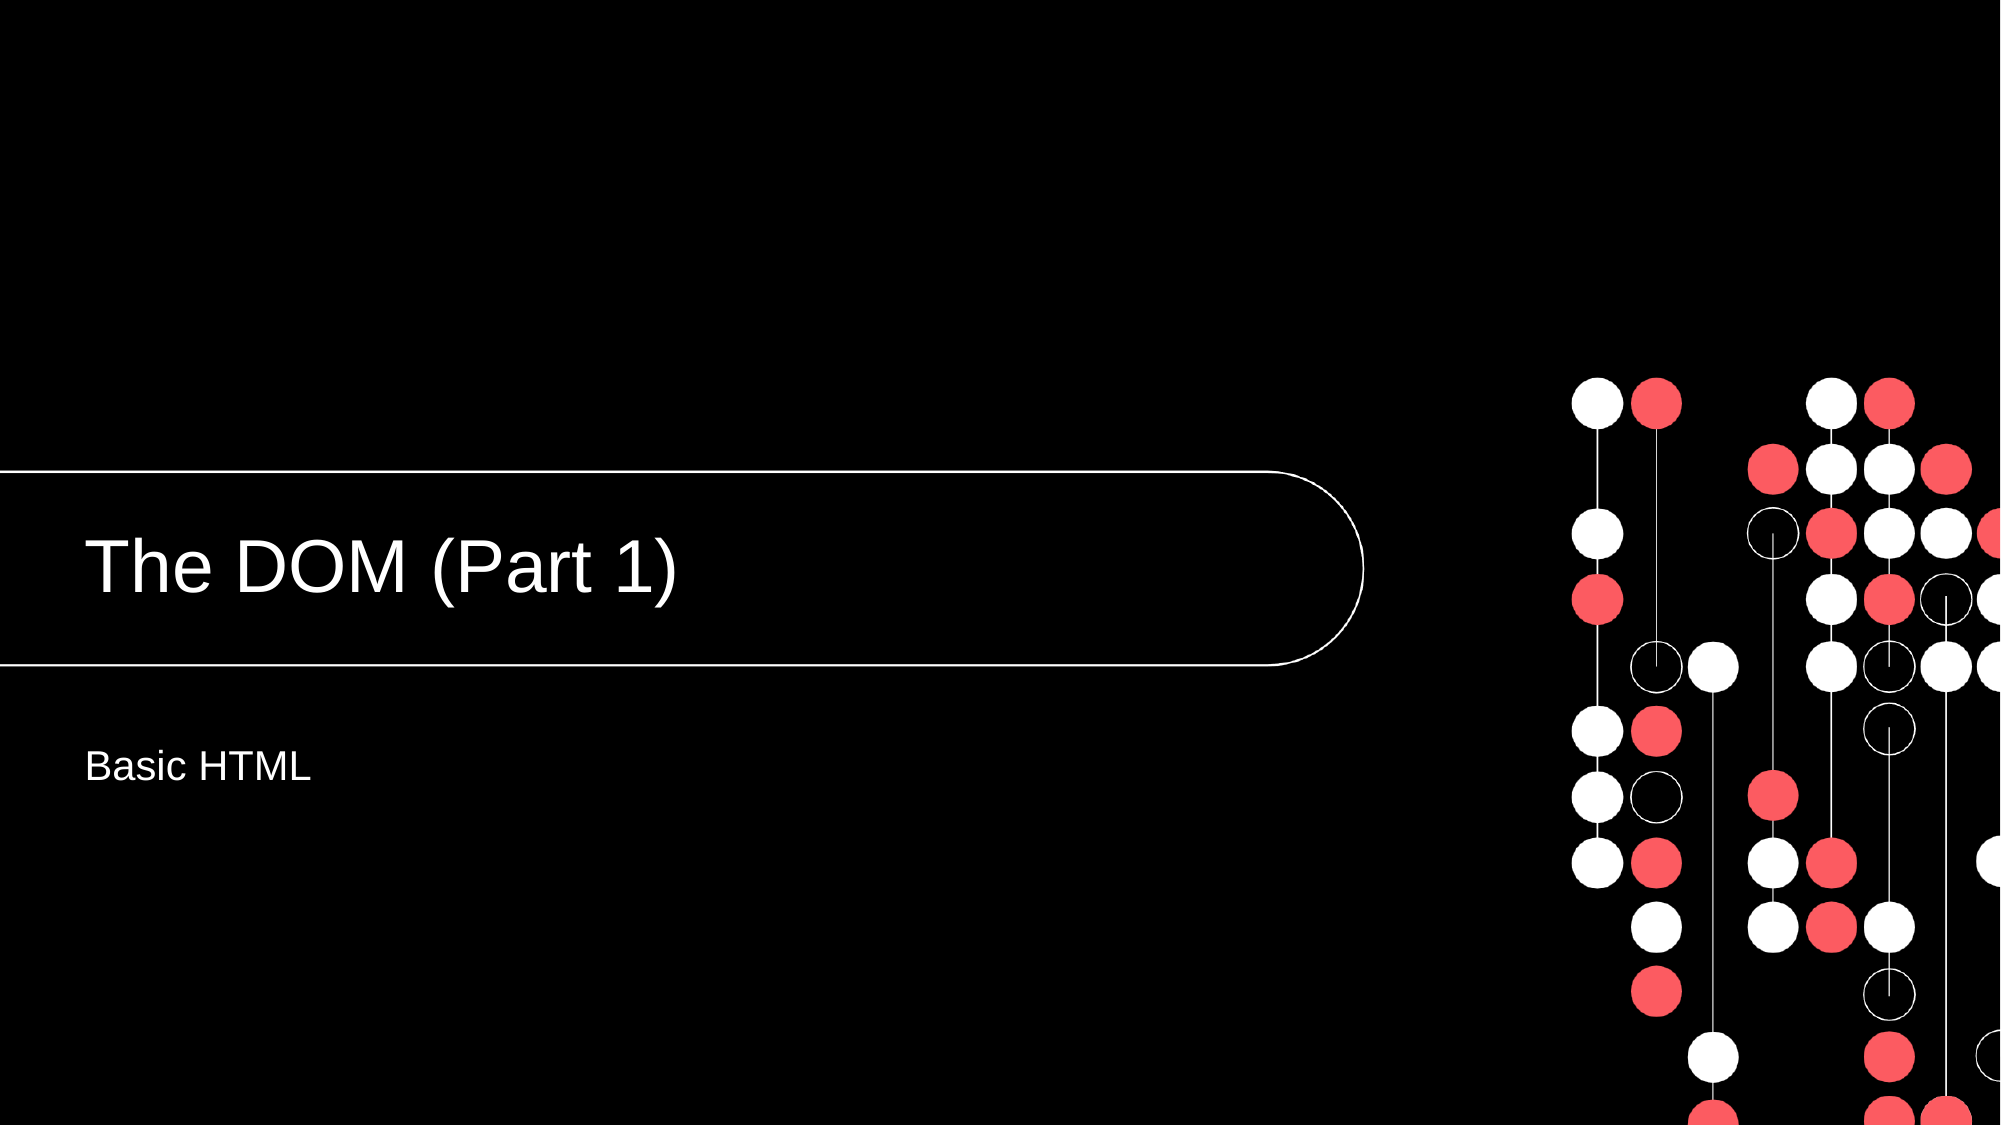

# The DOM (Part 1)
Basic HTML